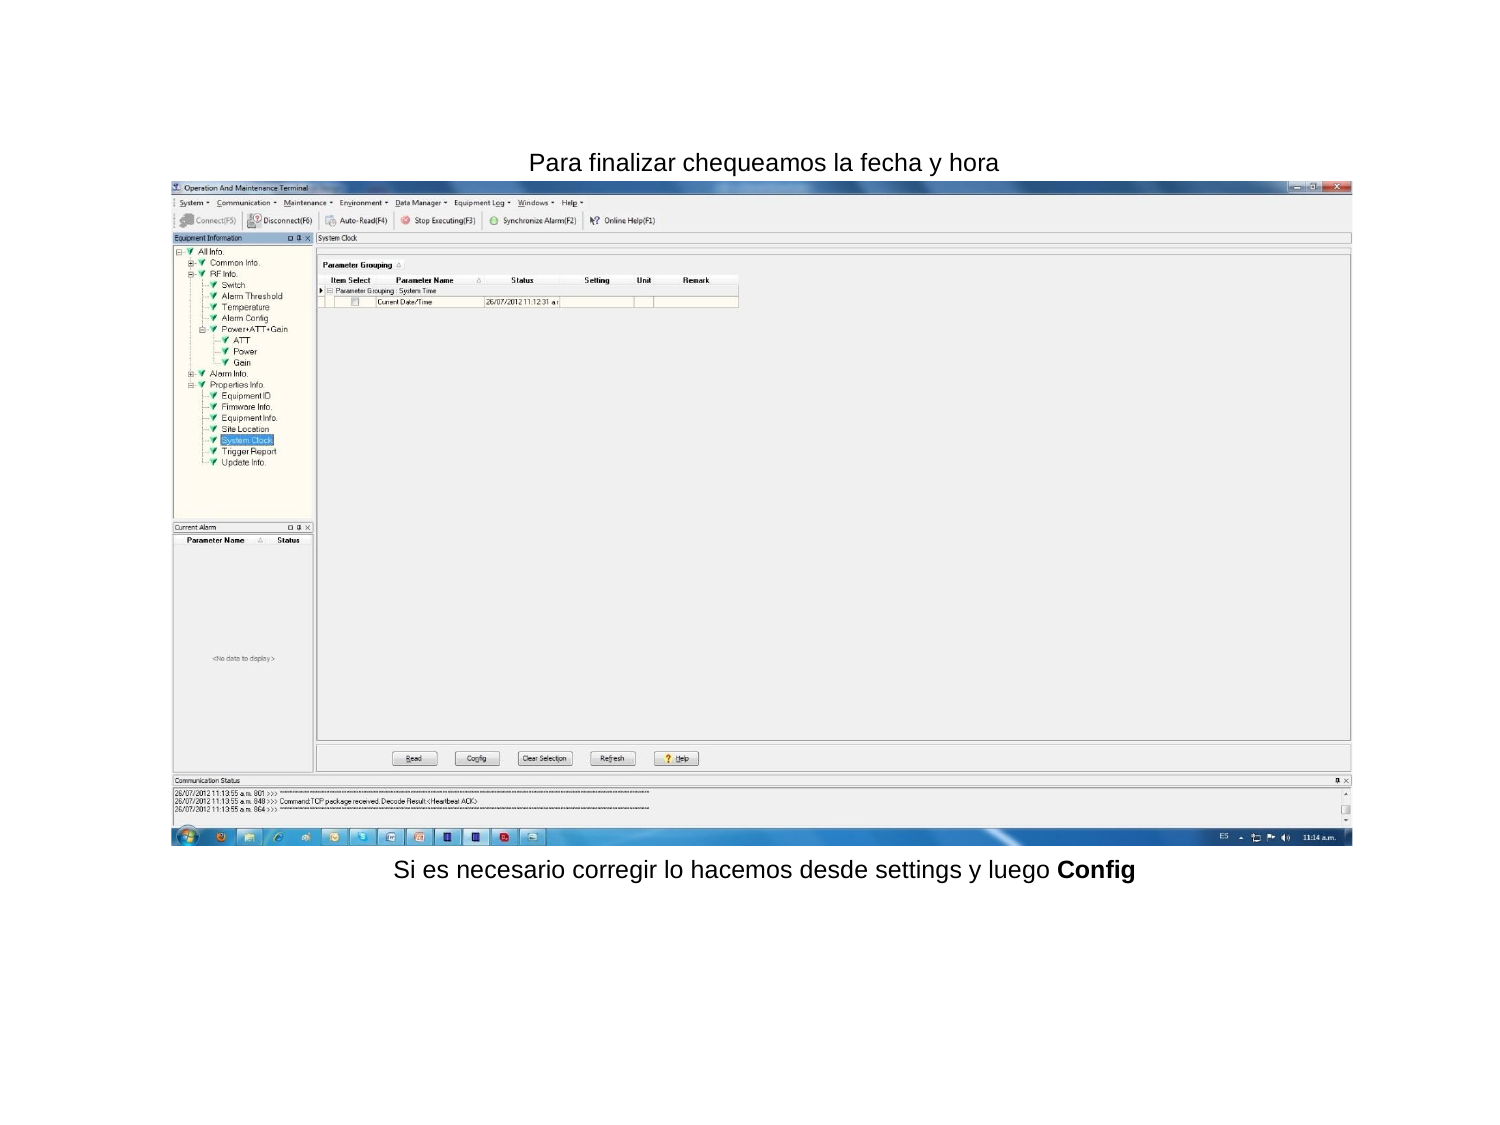

Para finalizar chequeamos la fecha y hora

Si es necesario corregir lo hacemos desde settings y luego Config